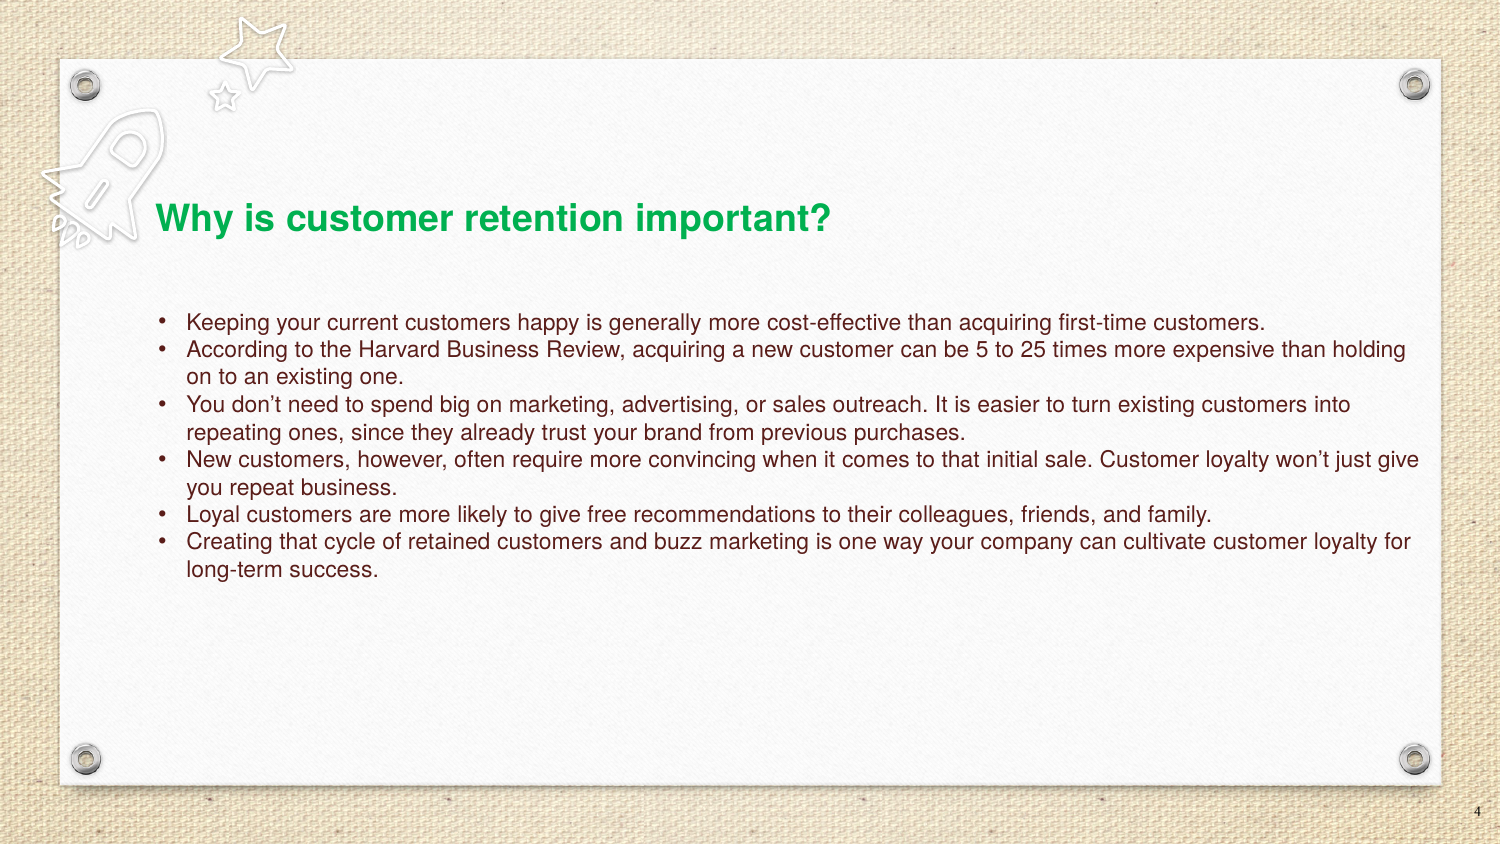

Why is customer retention important?
Keeping your current customers happy is generally more cost-effective than acquiring first-time customers.
According to the Harvard Business Review, acquiring a new customer can be 5 to 25 times more expensive than holding on to an existing one.
You don’t need to spend big on marketing, advertising, or sales outreach. It is easier to turn existing customers into repeating ones, since they already trust your brand from previous purchases.
New customers, however, often require more convincing when it comes to that initial sale. Customer loyalty won’t just give you repeat business.
Loyal customers are more likely to give free recommendations to their colleagues, friends, and family.
Creating that cycle of retained customers and buzz marketing is one way your company can cultivate customer loyalty for long-term success.
4